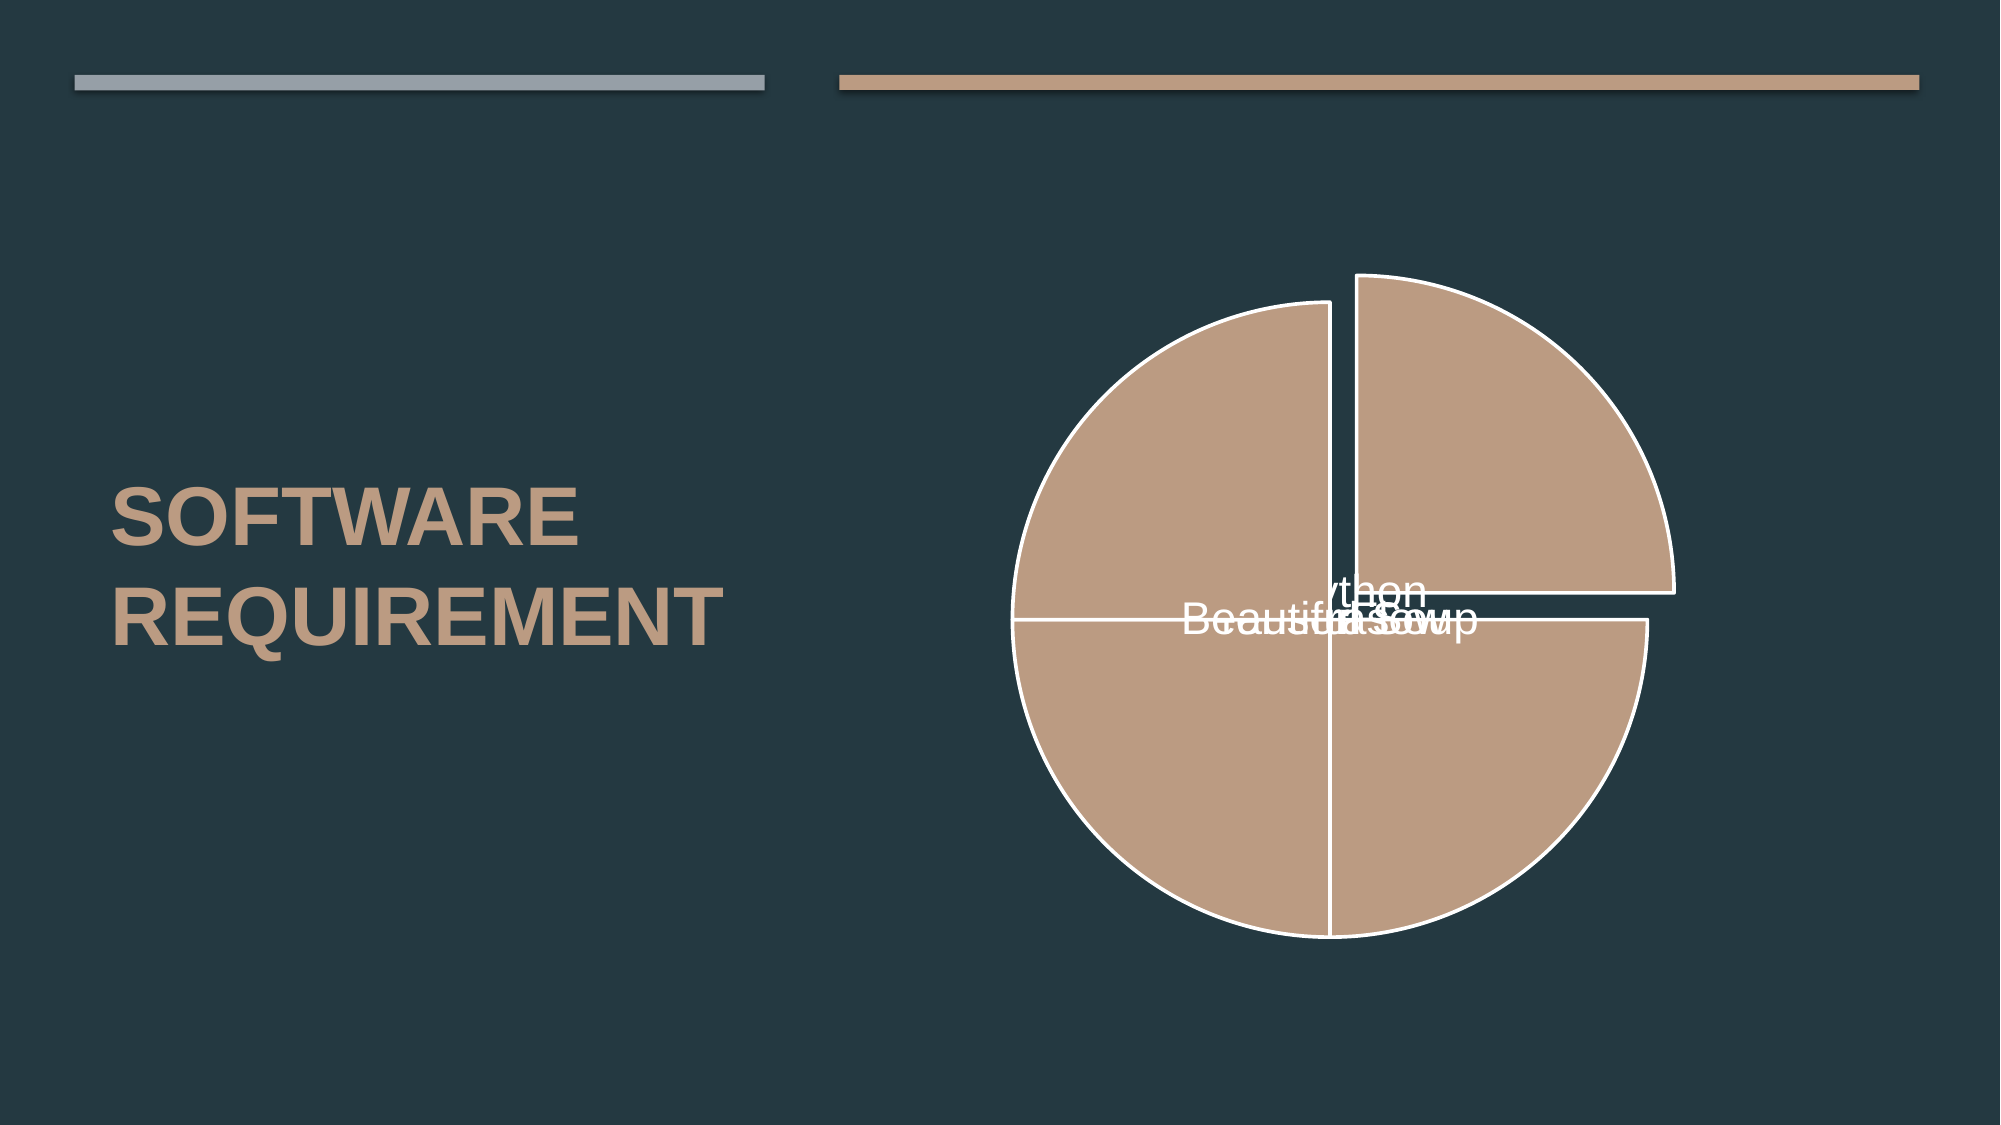

# Software Requirement
Python
Keras
TensorFlow
Beautiful Soup
7